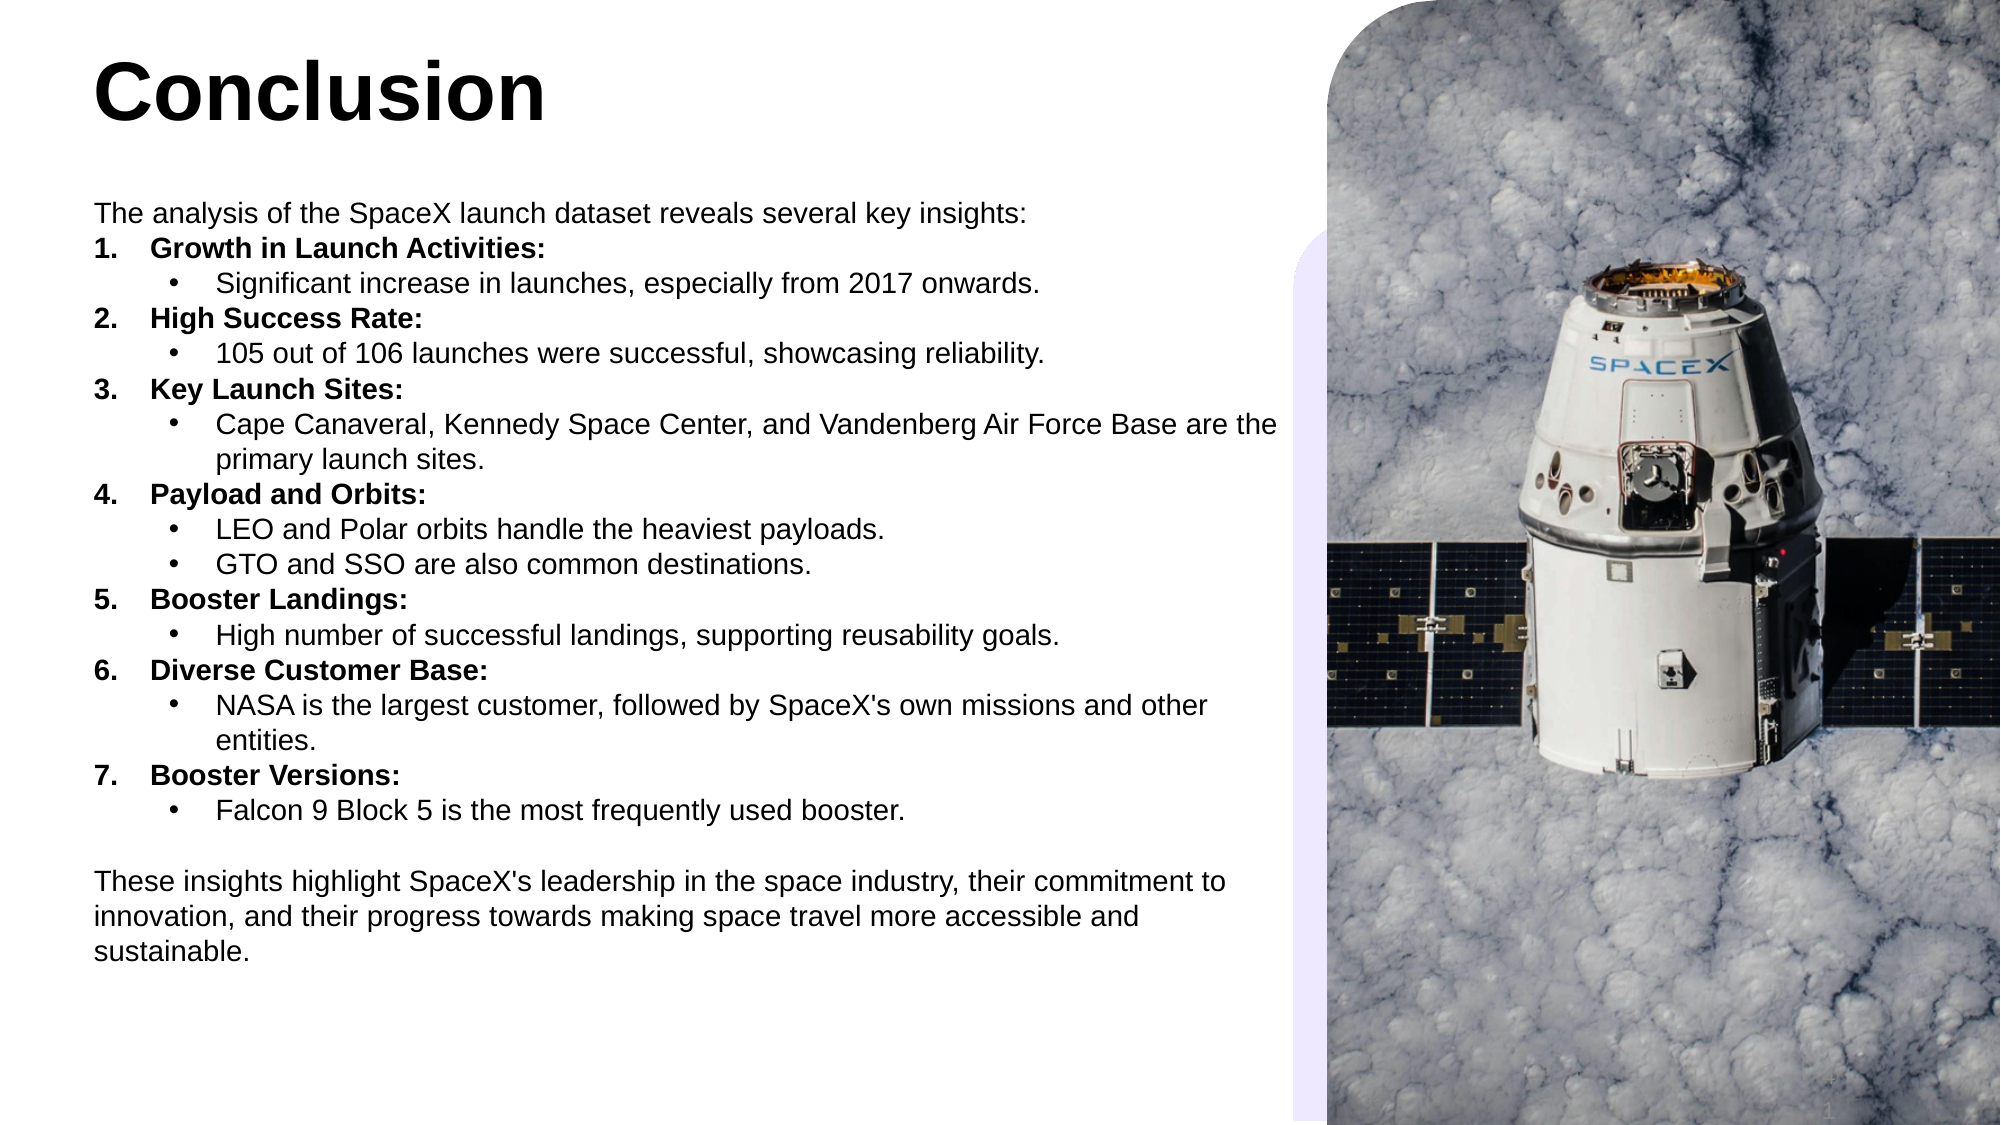

Conclusion
The analysis of the SpaceX launch dataset reveals several key insights:
Growth in Launch Activities:
Significant increase in launches, especially from 2017 onwards.
High Success Rate:
105 out of 106 launches were successful, showcasing reliability.
Key Launch Sites:
Cape Canaveral, Kennedy Space Center, and Vandenberg Air Force Base are the primary launch sites.
Payload and Orbits:
LEO and Polar orbits handle the heaviest payloads.
GTO and SSO are also common destinations.
Booster Landings:
High number of successful landings, supporting reusability goals.
Diverse Customer Base:
NASA is the largest customer, followed by SpaceX's own missions and other entities.
Booster Versions:
Falcon 9 Block 5 is the most frequently used booster.

These insights highlight SpaceX's leadership in the space industry, their commitment to innovation, and their progress towards making space travel more accessible and sustainable.

41